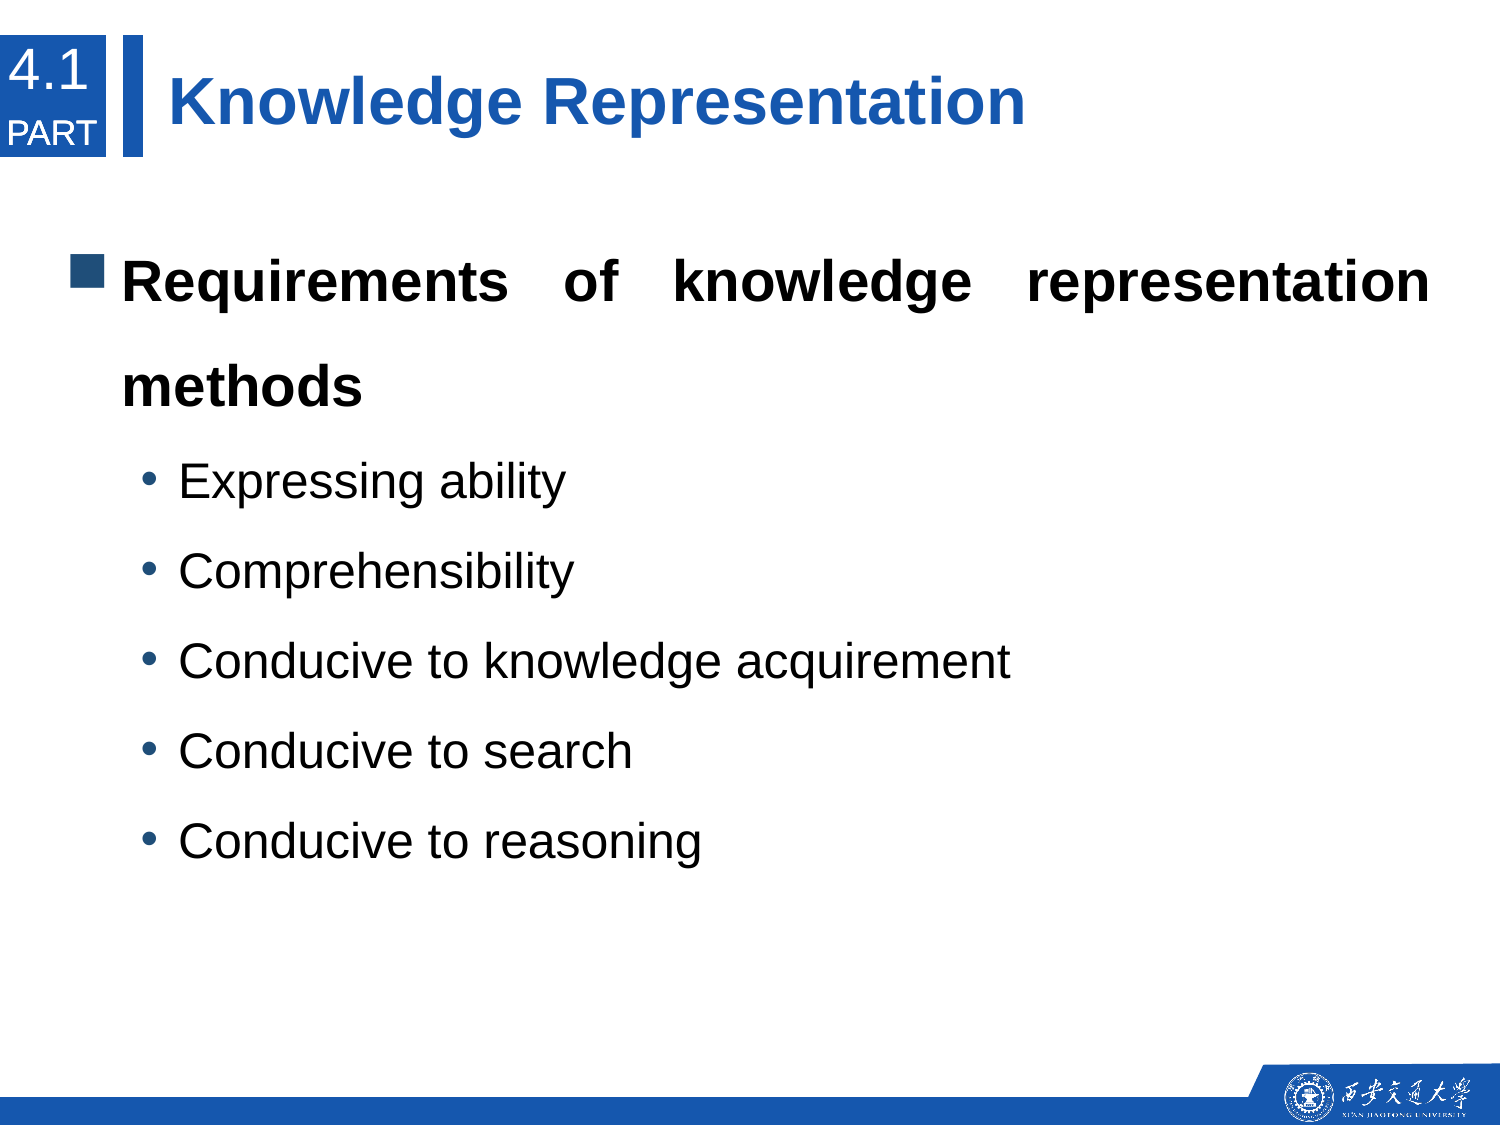

4.1

Knowledge Representation
PART
PART
PART
Requirements of knowledge representation methods
Expressing ability
Comprehensibility
Conducive to knowledge acquirement
Conducive to search
Conducive to reasoning